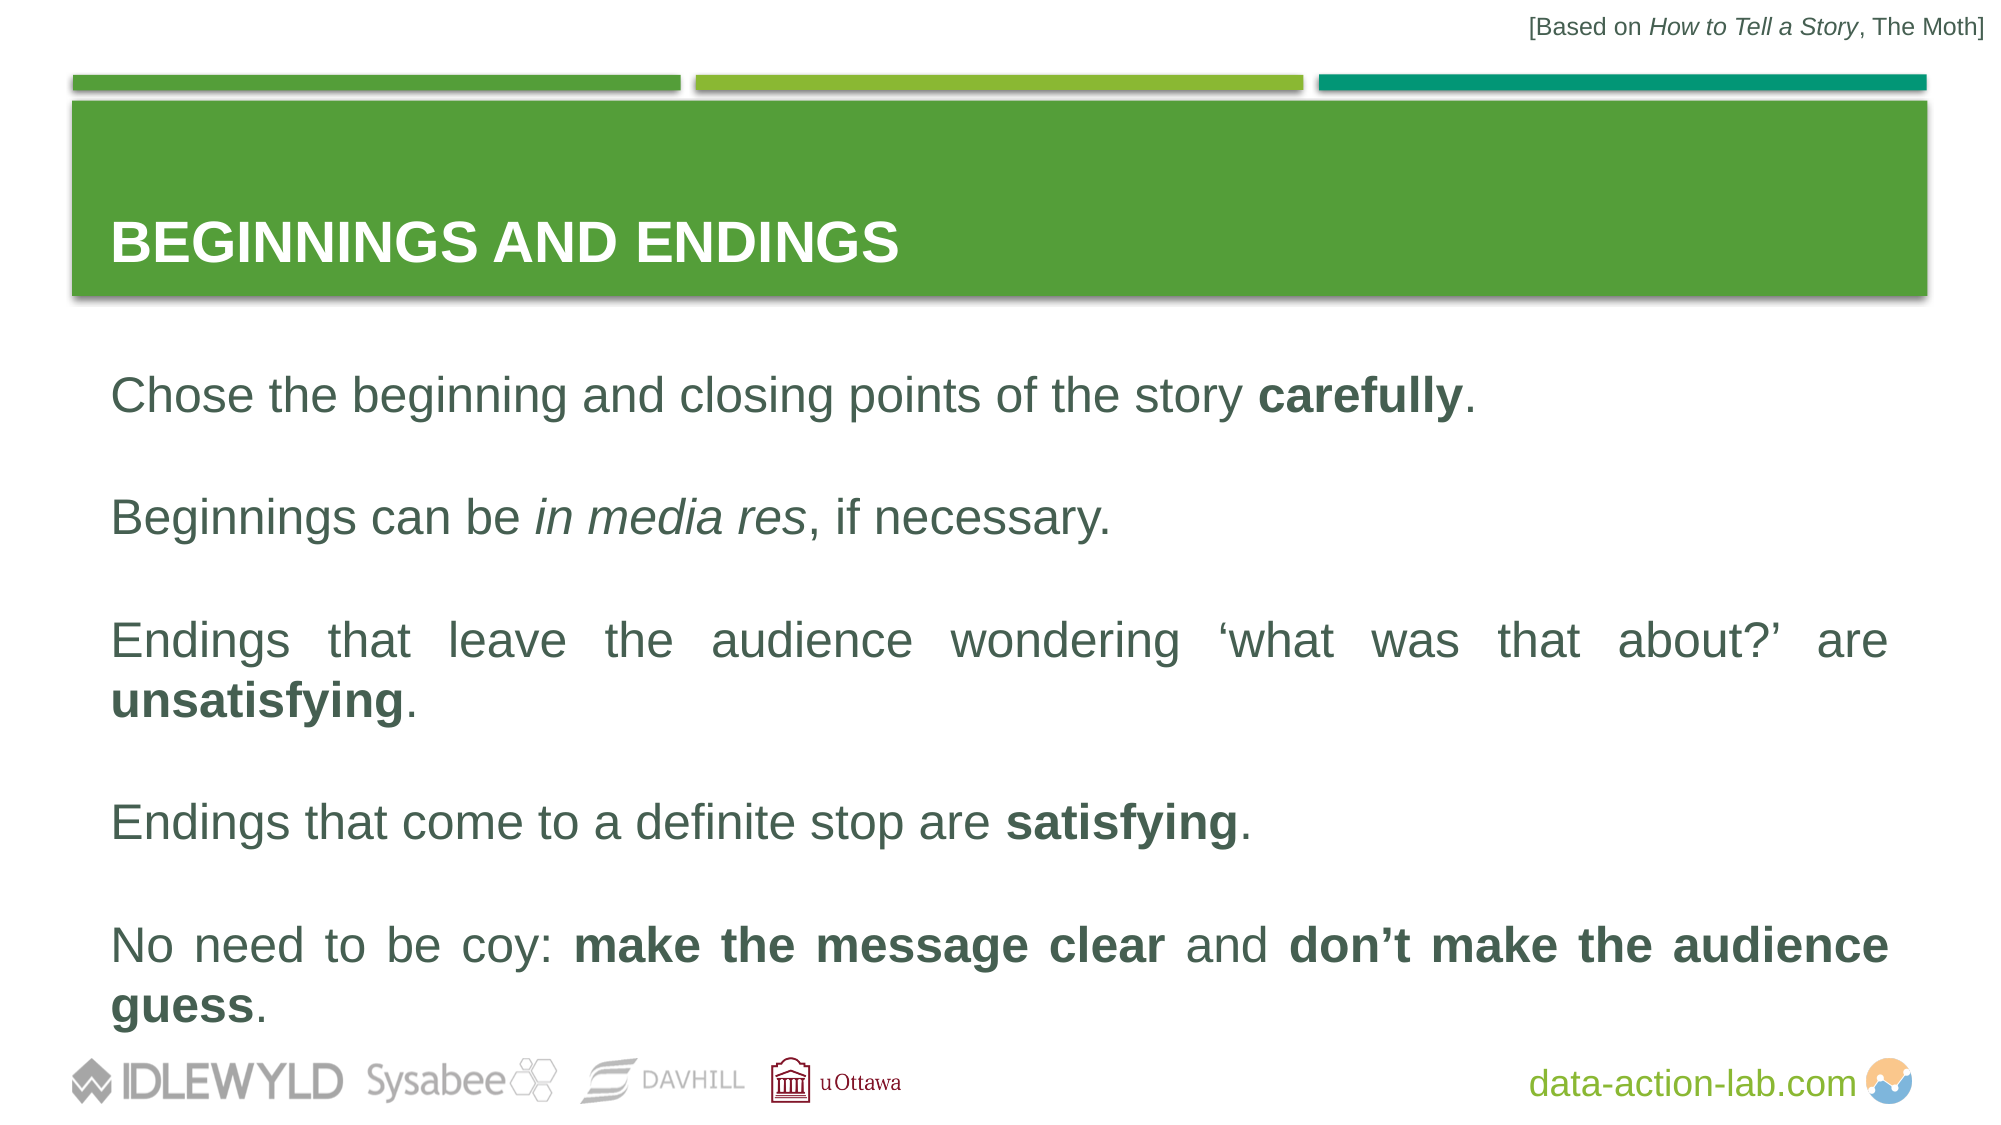

[Based on How to Tell a Story, The Moth]
# BEGINNINGS AND ENDINGS
Chose the beginning and closing points of the story carefully.
Beginnings can be in media res, if necessary.
Endings that leave the audience wondering ‘what was that about?’ are unsatisfying.
Endings that come to a definite stop are satisfying.
No need to be coy: make the message clear and don’t make the audience guess.